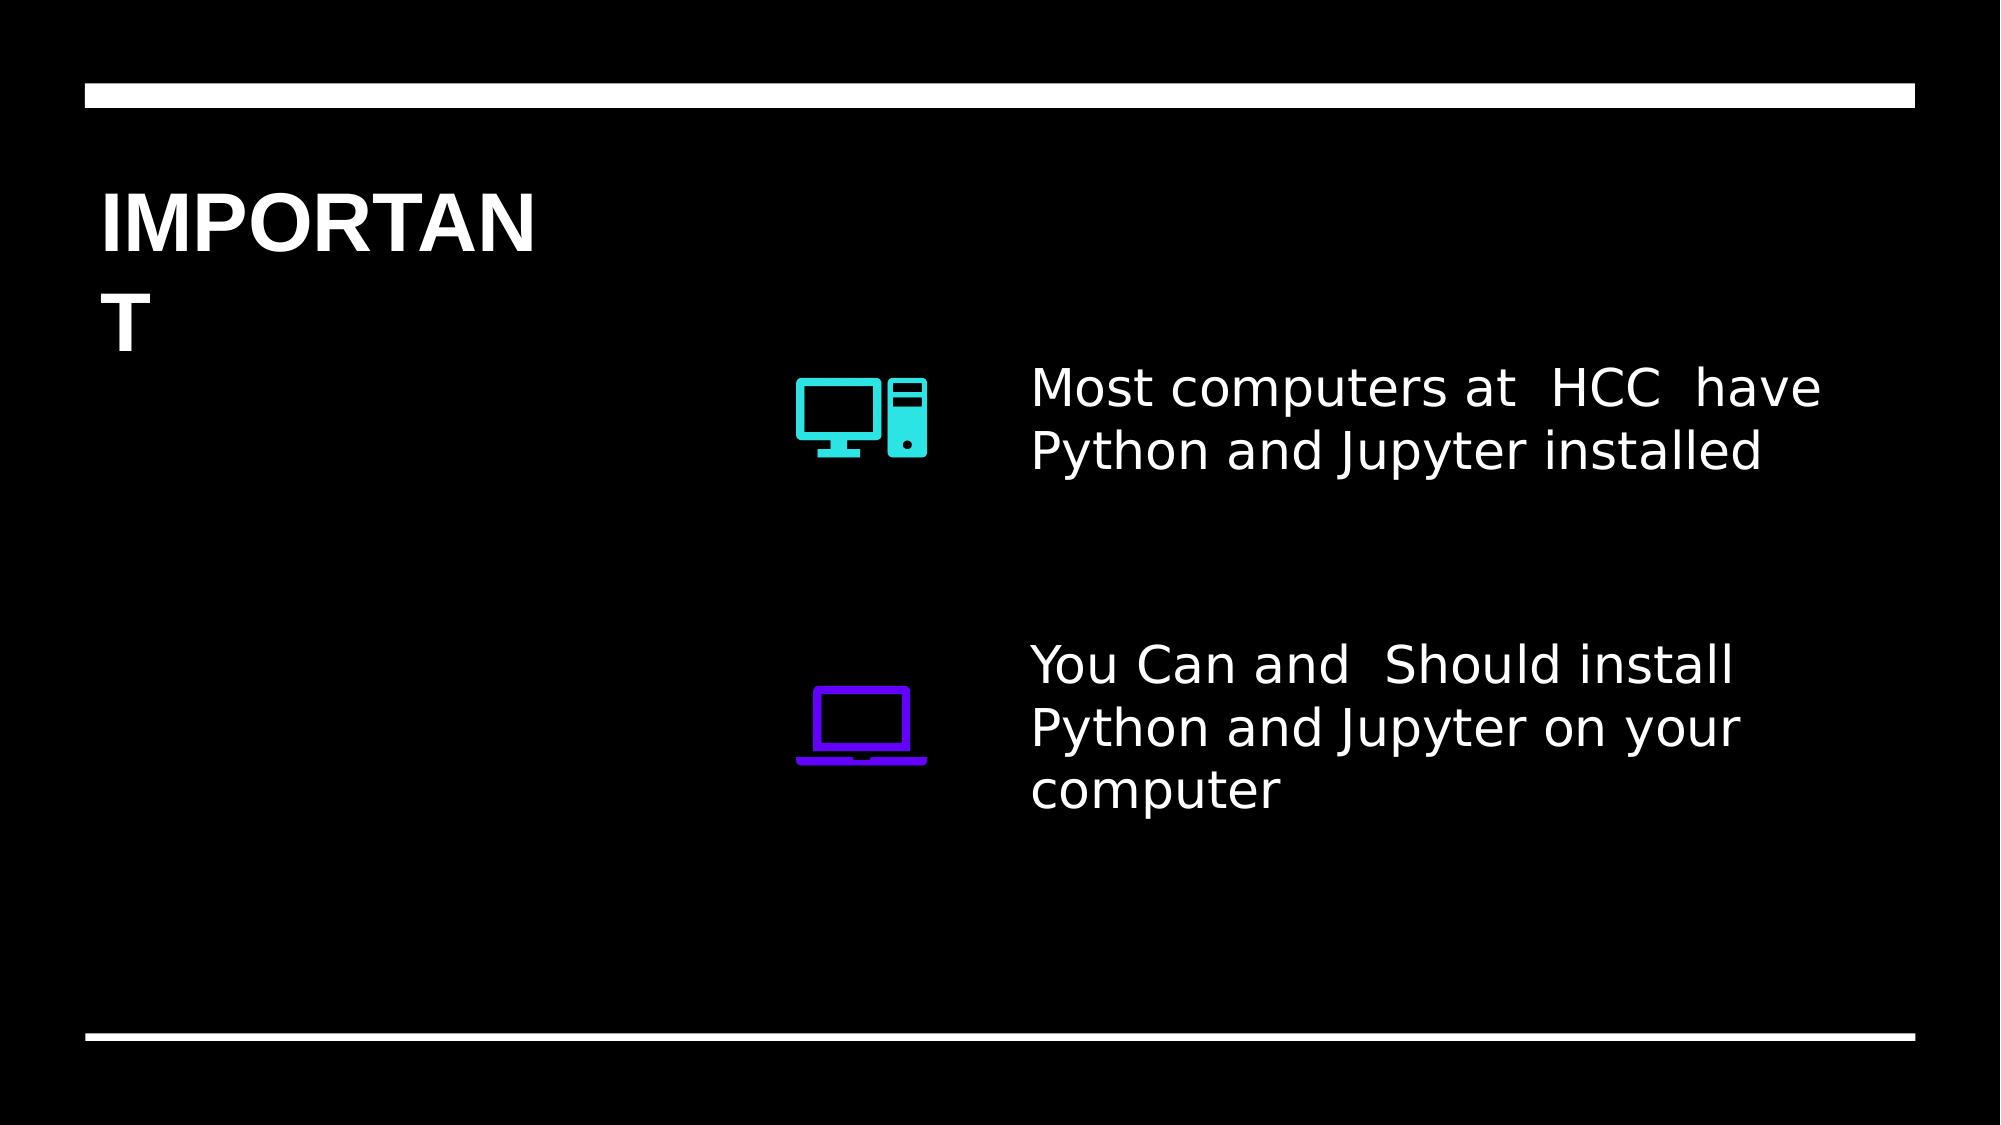

Most computers at  HCC  have Python and Jupyter installed
You Can and  Should install  Python and Jupyter on your computer
# IMPORTANT